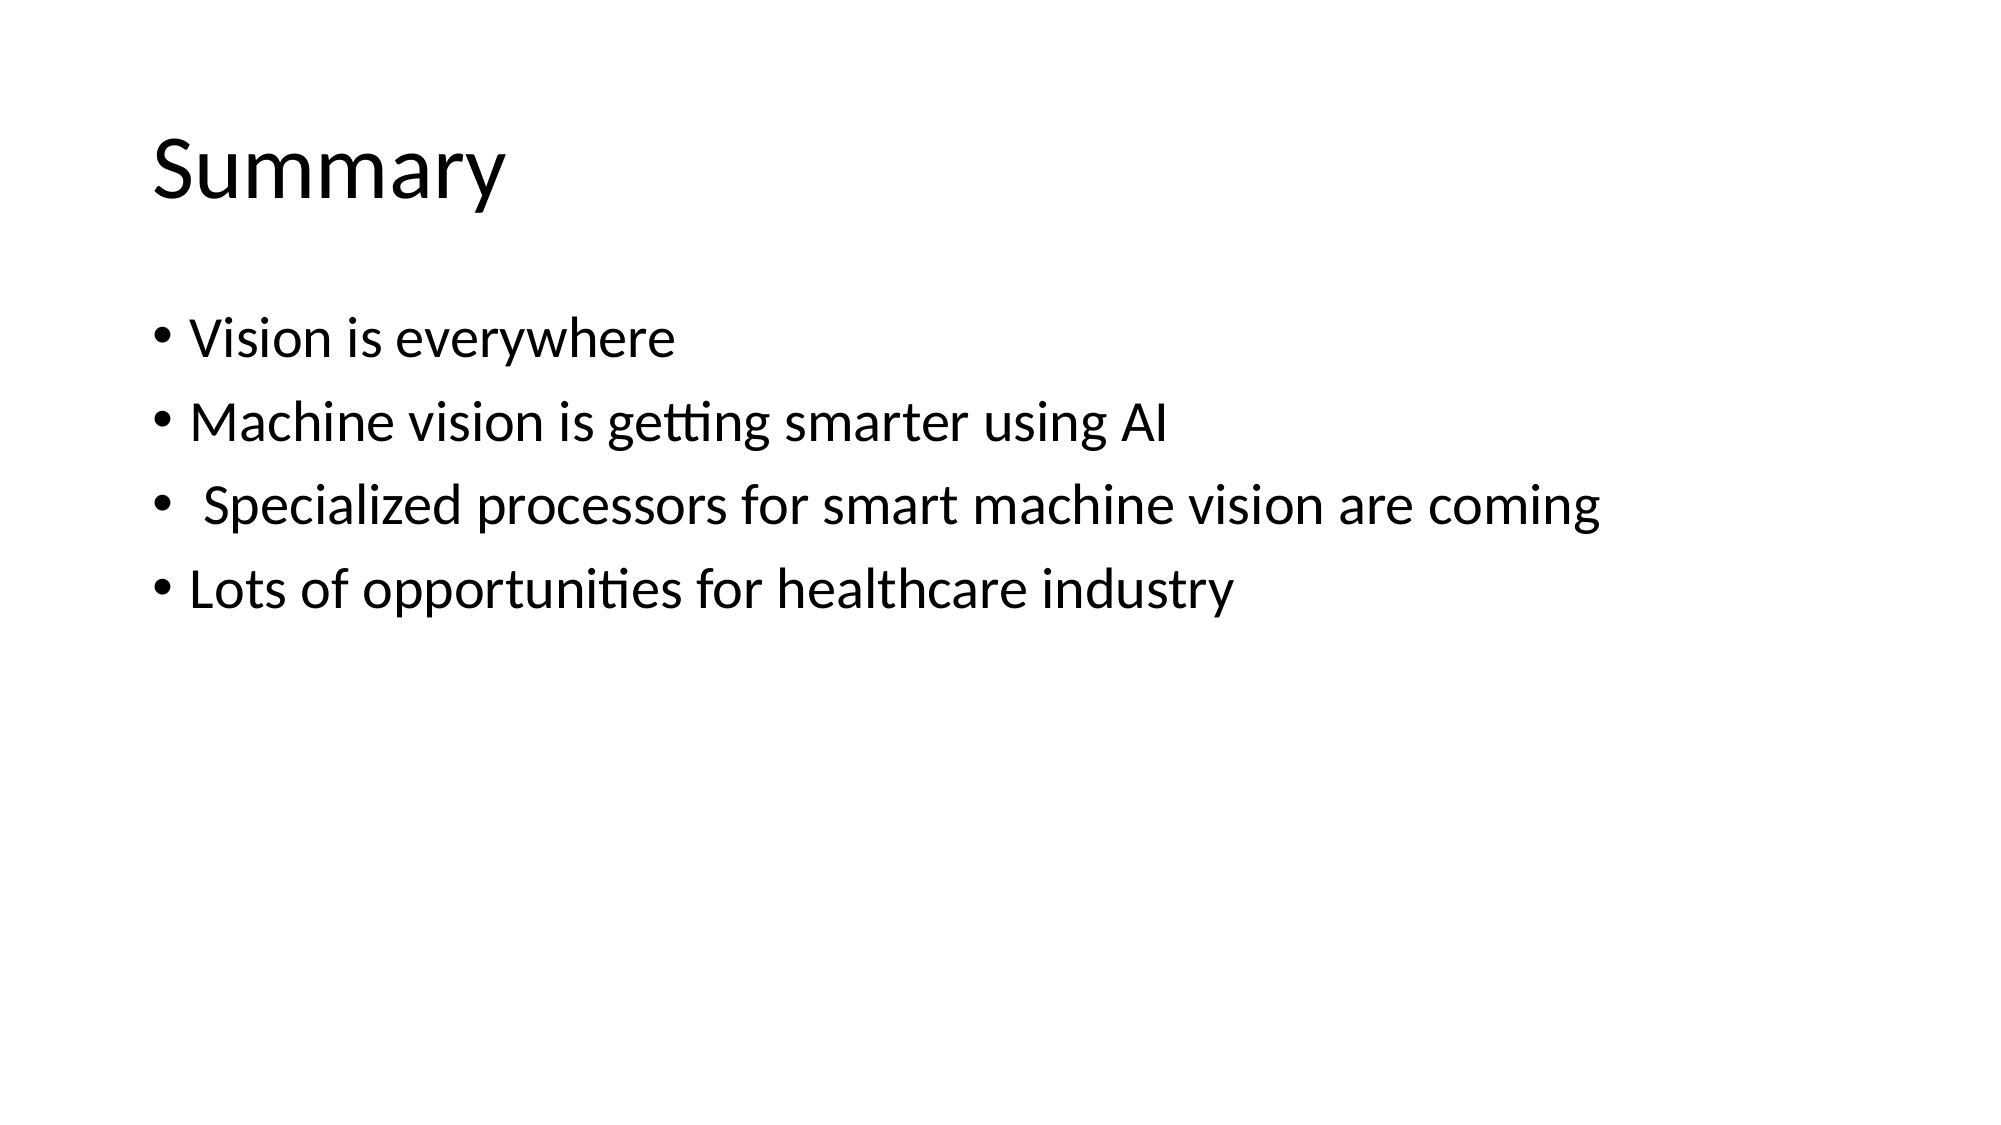

# Summary
Vision is everywhere
Machine vision is getting smarter using AI
 Specialized processors for smart machine vision are coming
Lots of opportunities for healthcare industry